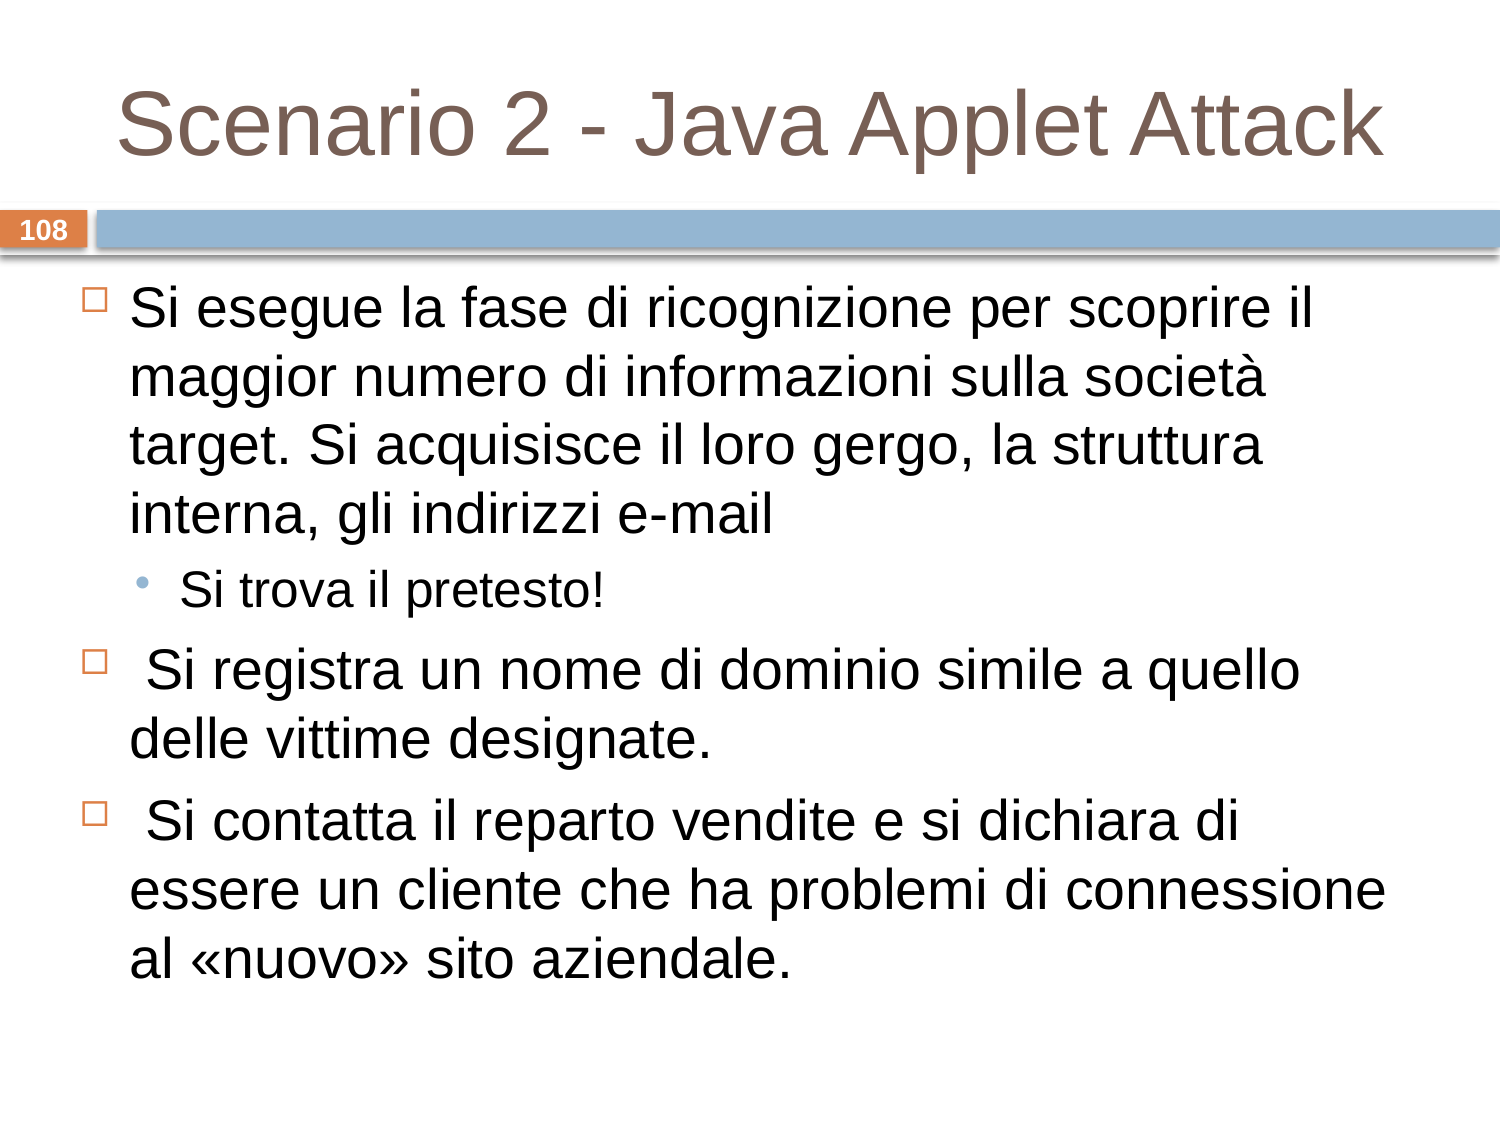

# Scenario 2 - Java Applet Attack
108
Si esegue la fase di ricognizione per scoprire il maggior numero di informazioni sulla società target. Si acquisisce il loro gergo, la struttura interna, gli indirizzi e-mail
Si trova il pretesto!
 Si registra un nome di dominio simile a quello delle vittime designate.
 Si contatta il reparto vendite e si dichiara di essere un cliente che ha problemi di connessione al «nuovo» sito aziendale.